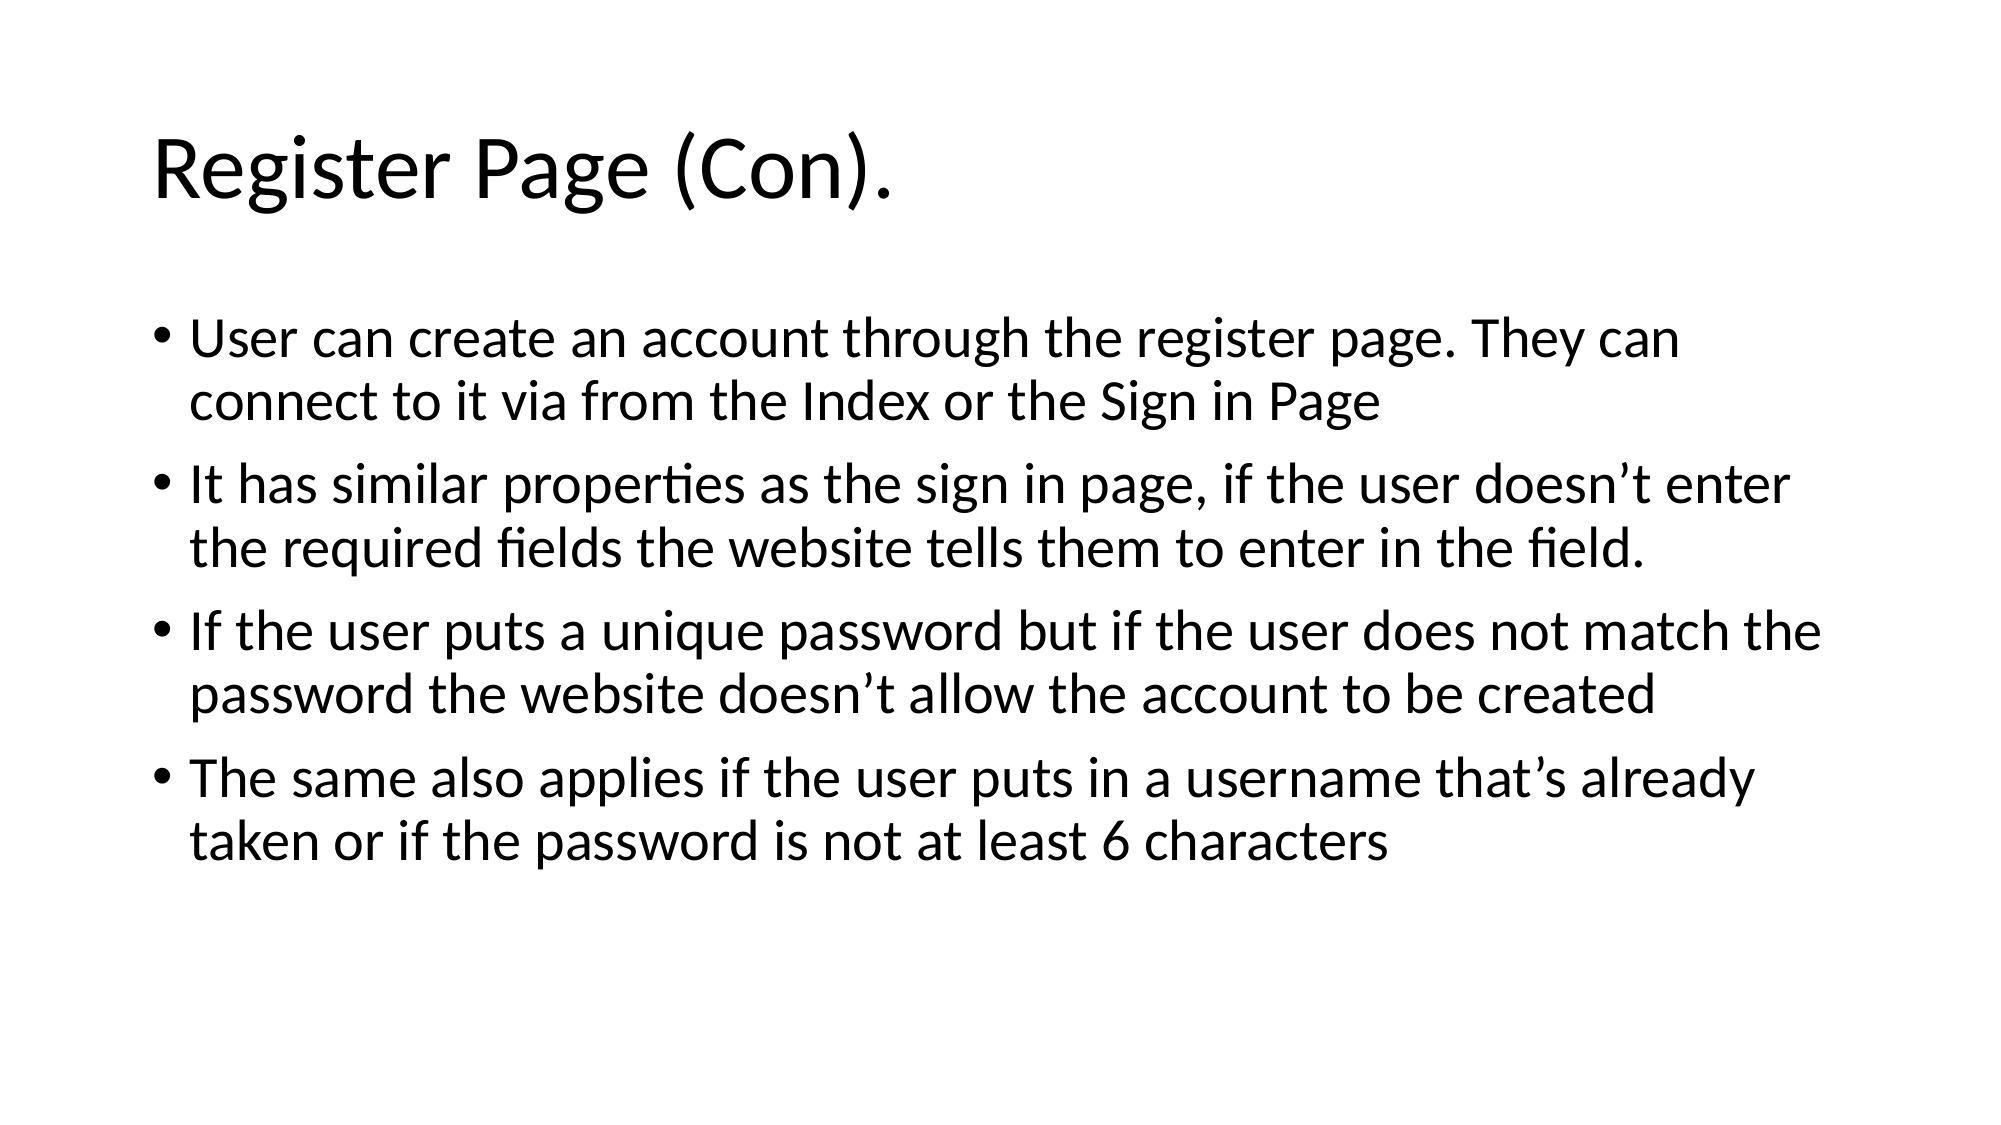

# Register Page (Con).
User can create an account through the register page. They can connect to it via from the Index or the Sign in Page
It has similar properties as the sign in page, if the user doesn’t enter the required fields the website tells them to enter in the field.
If the user puts a unique password but if the user does not match the password the website doesn’t allow the account to be created
The same also applies if the user puts in a username that’s already taken or if the password is not at least 6 characters